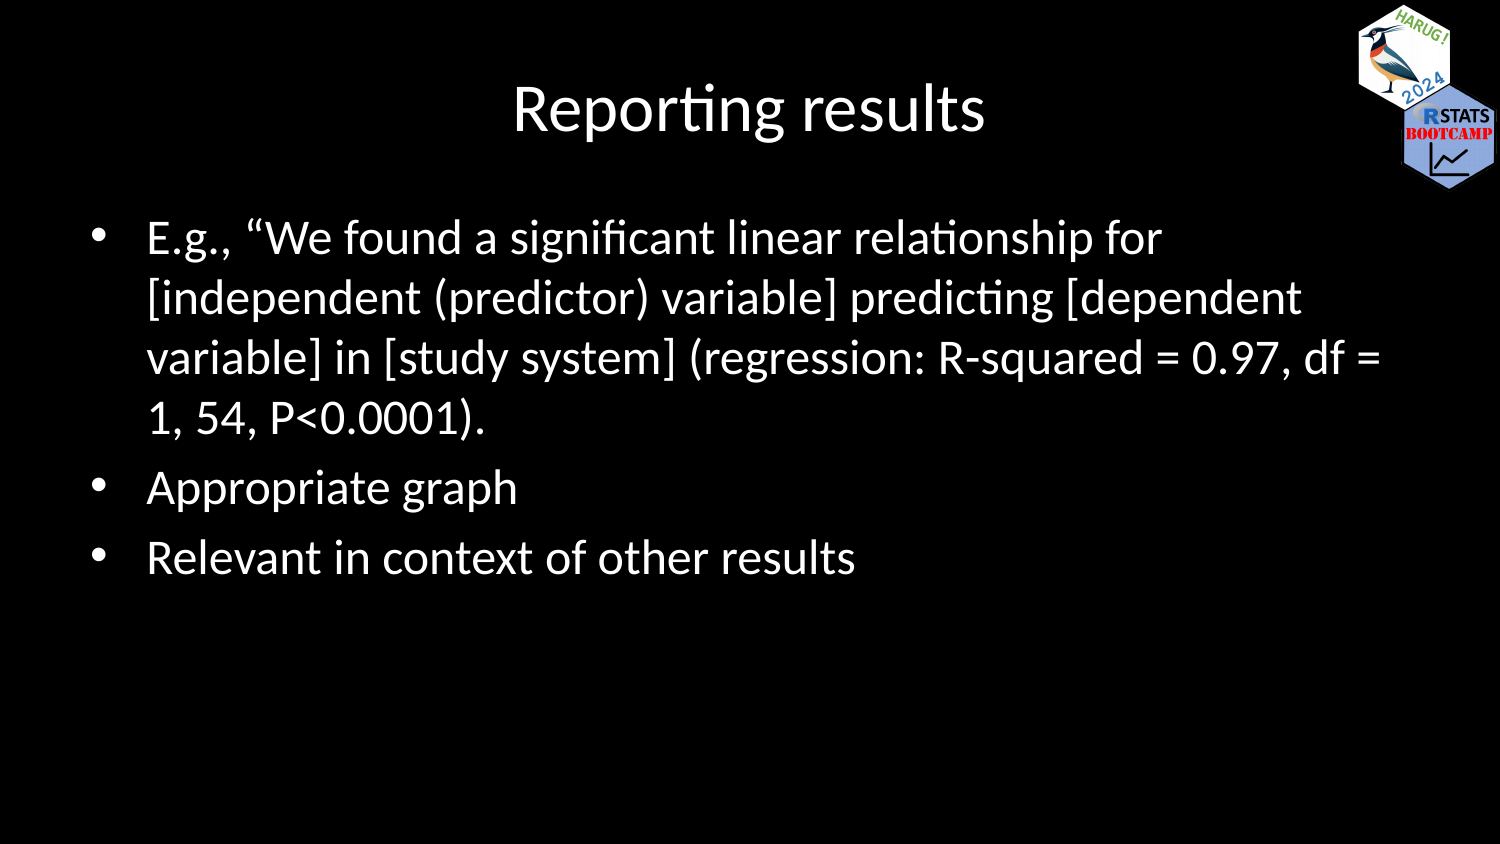

# Reporting results
E.g., “We found a significant linear relationship for [independent (predictor) variable] predicting [dependent variable] in [study system] (regression: R-squared = 0.97, df = 1, 54, P<0.0001).
Appropriate graph
Relevant in context of other results